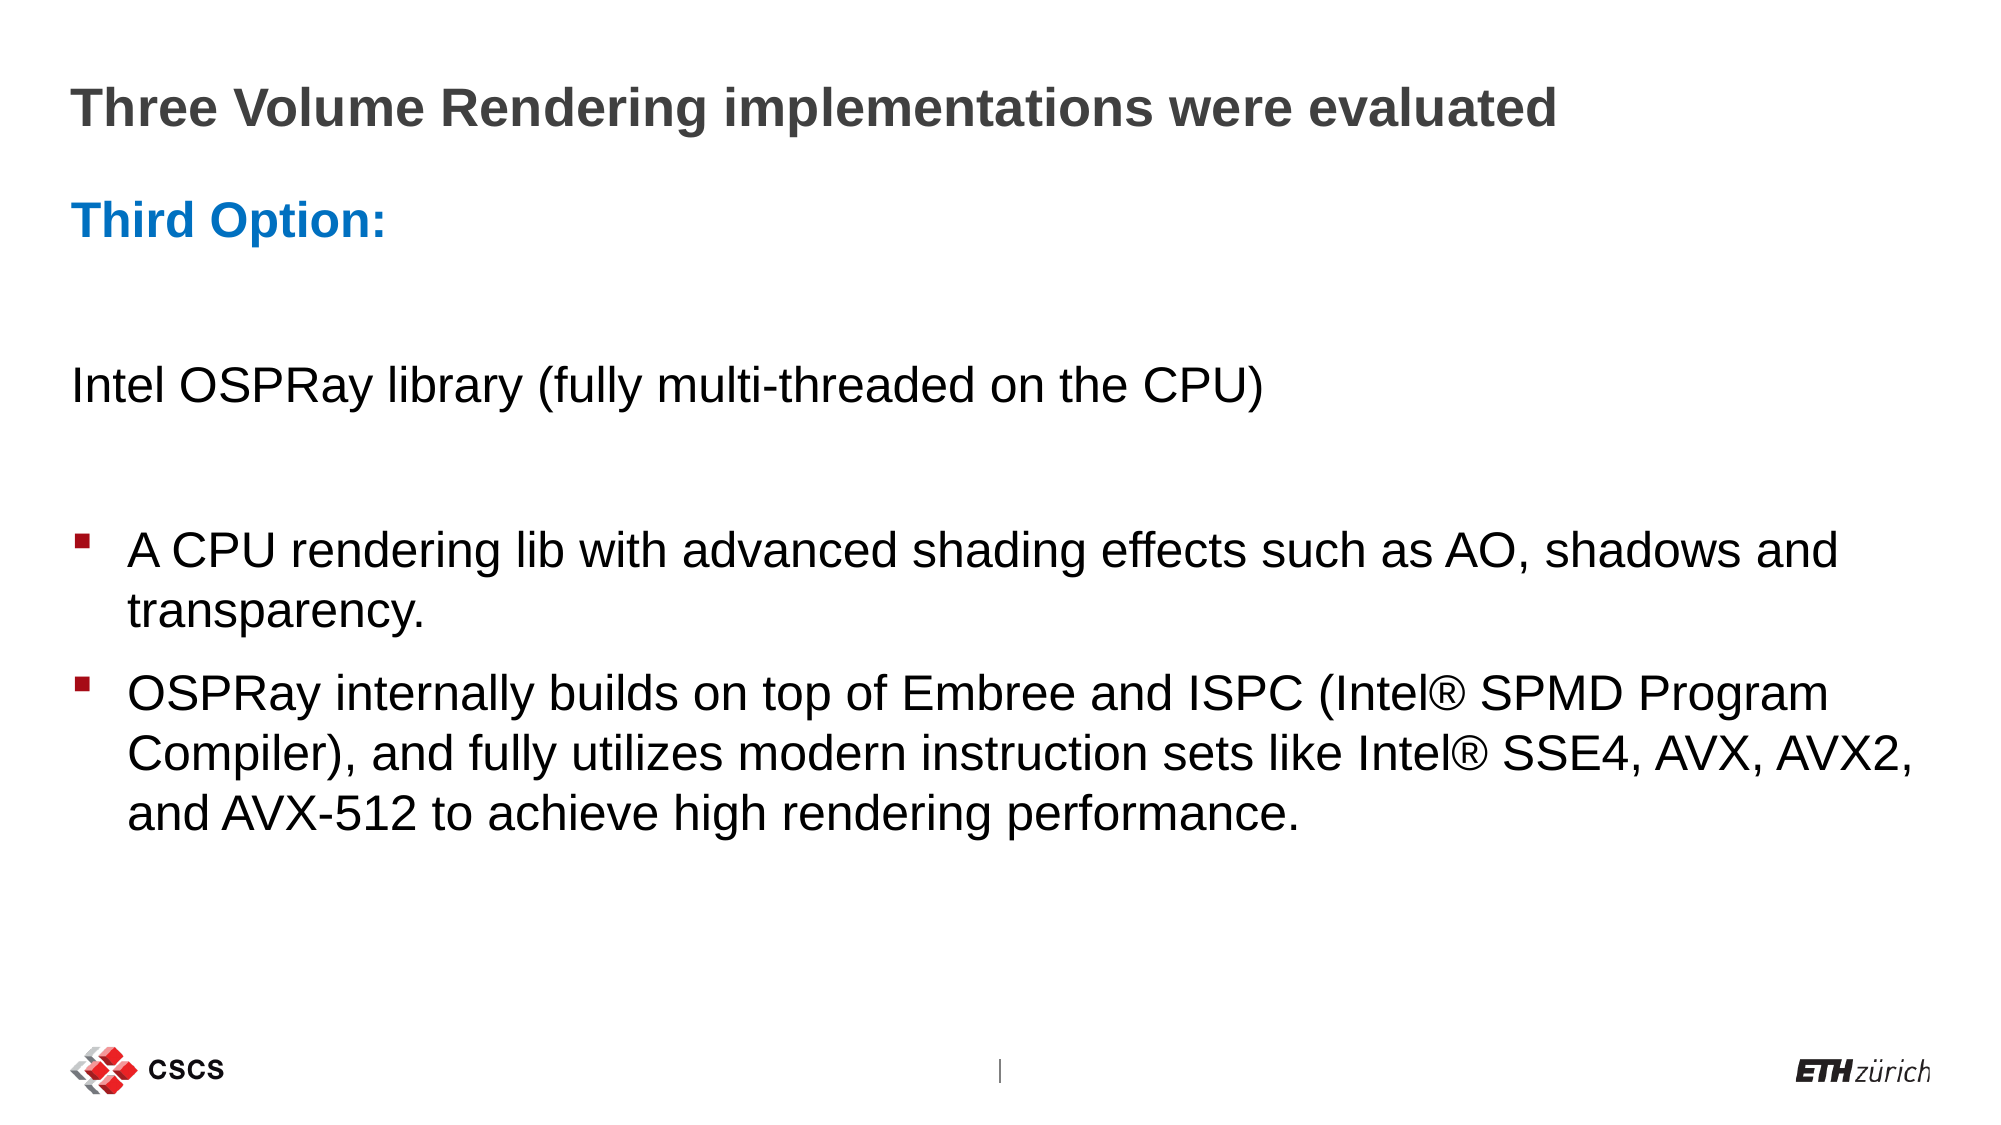

# Three Volume Rendering implementations were evaluated
Third Option:

Intel OSPRay library (fully multi-threaded on the CPU)

A CPU rendering lib with advanced shading effects such as AO, shadows and transparency.
OSPRay internally builds on top of Embree and ISPC (Intel® SPMD Program Compiler), and fully utilizes modern instruction sets like Intel® SSE4, AVX, AVX2, and AVX-512 to achieve high rendering performance.